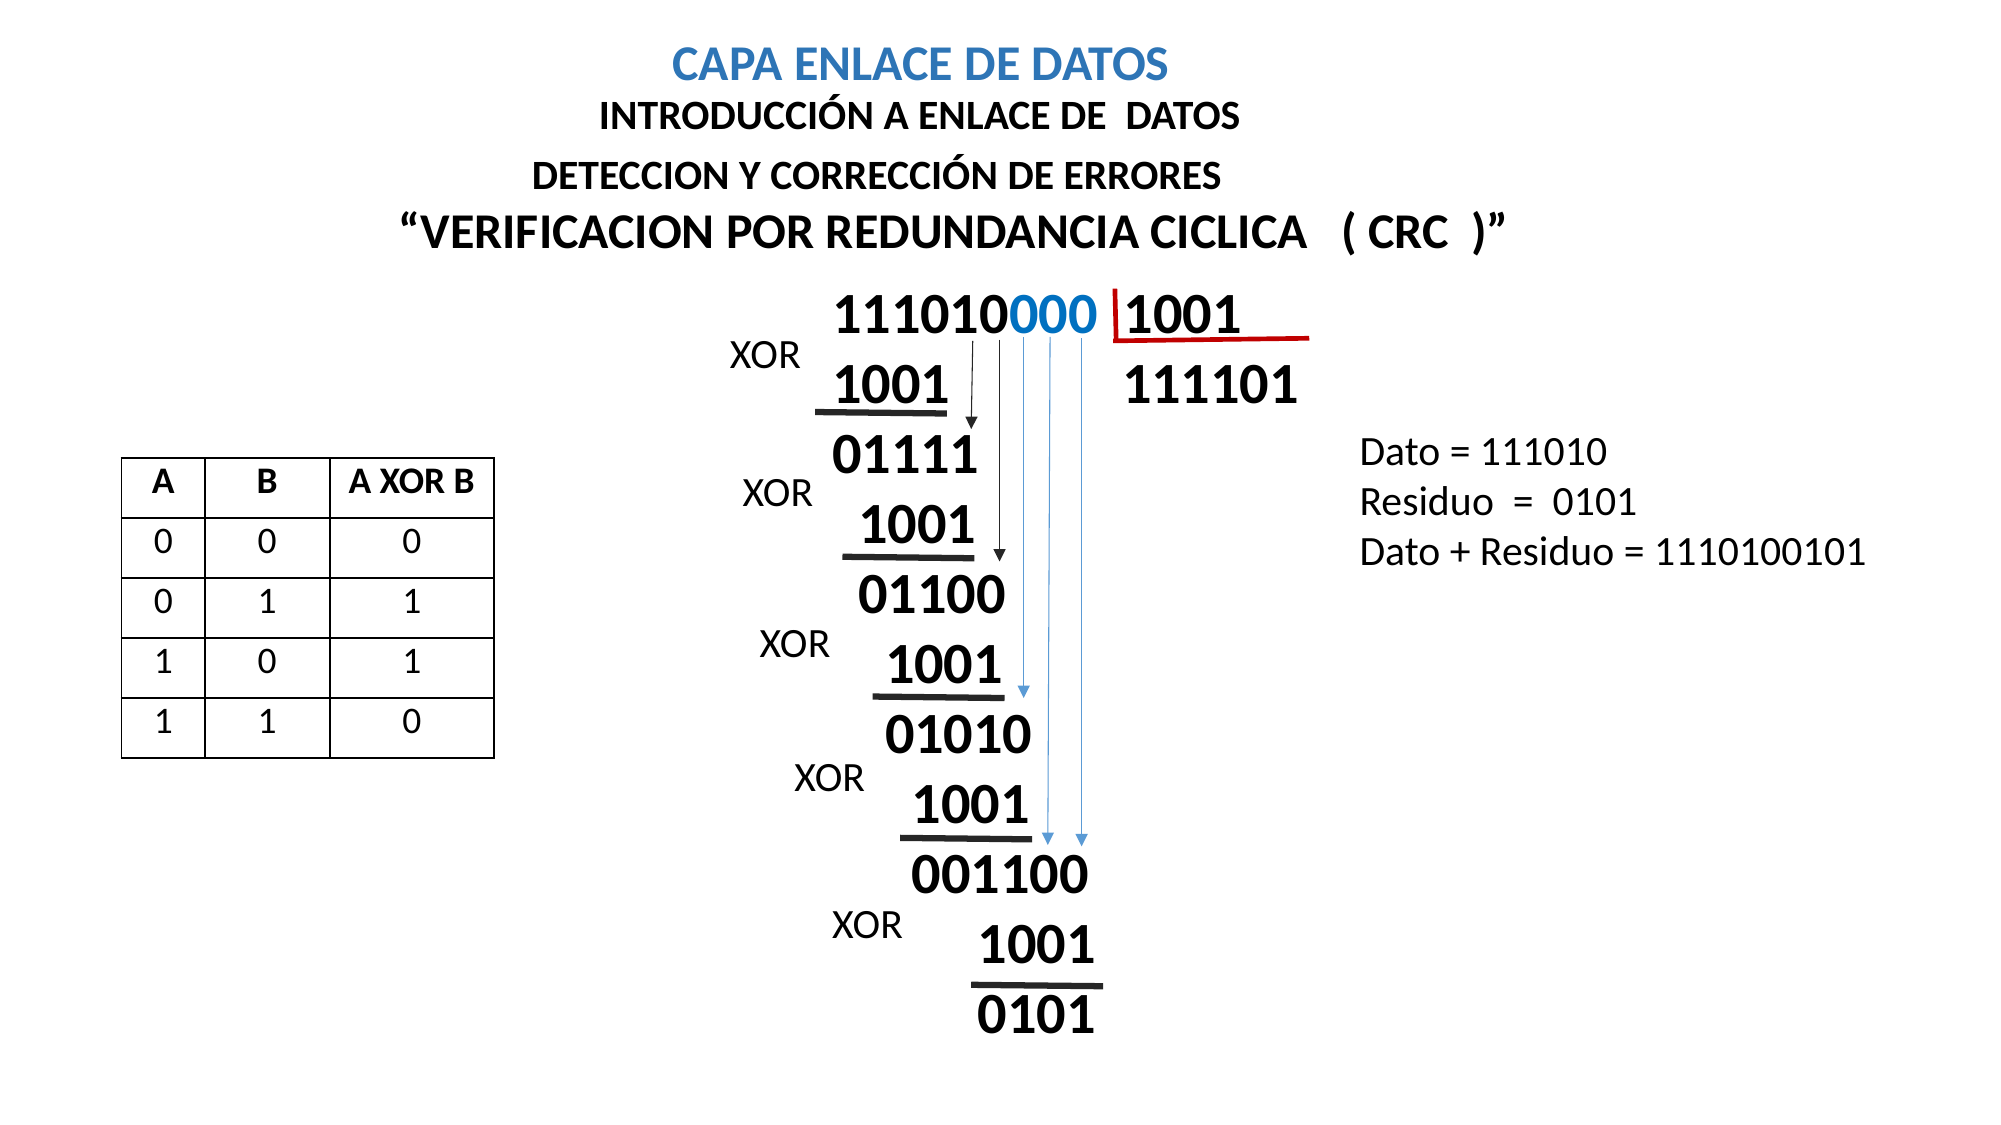

CAPA ENLACE DE DATOS
INTRODUCCIÓN A ENLACE DE  DATOS
                 DETECCION Y CORRECCIÓN DE ERRORES
   “VERIFICACION POR REDUNDANCIA CICLICA   ( CRC  )”
111010000  1001
1001             111101
01111
  1001
  01100
    1001
    01010
      1001
      001100
           1001
           0101
XOR
Dato = 111010
Residuo  =  0101
Dato + Residuo = 1110100101

XOR
| A | B | A XOR B |
| --- | --- | --- |
| 0 | 0 | 0 |
| 0 | 1 | 1 |
| 1 | 0 | 1 |
| 1 | 1 | 0 |
XOR
XOR
XOR